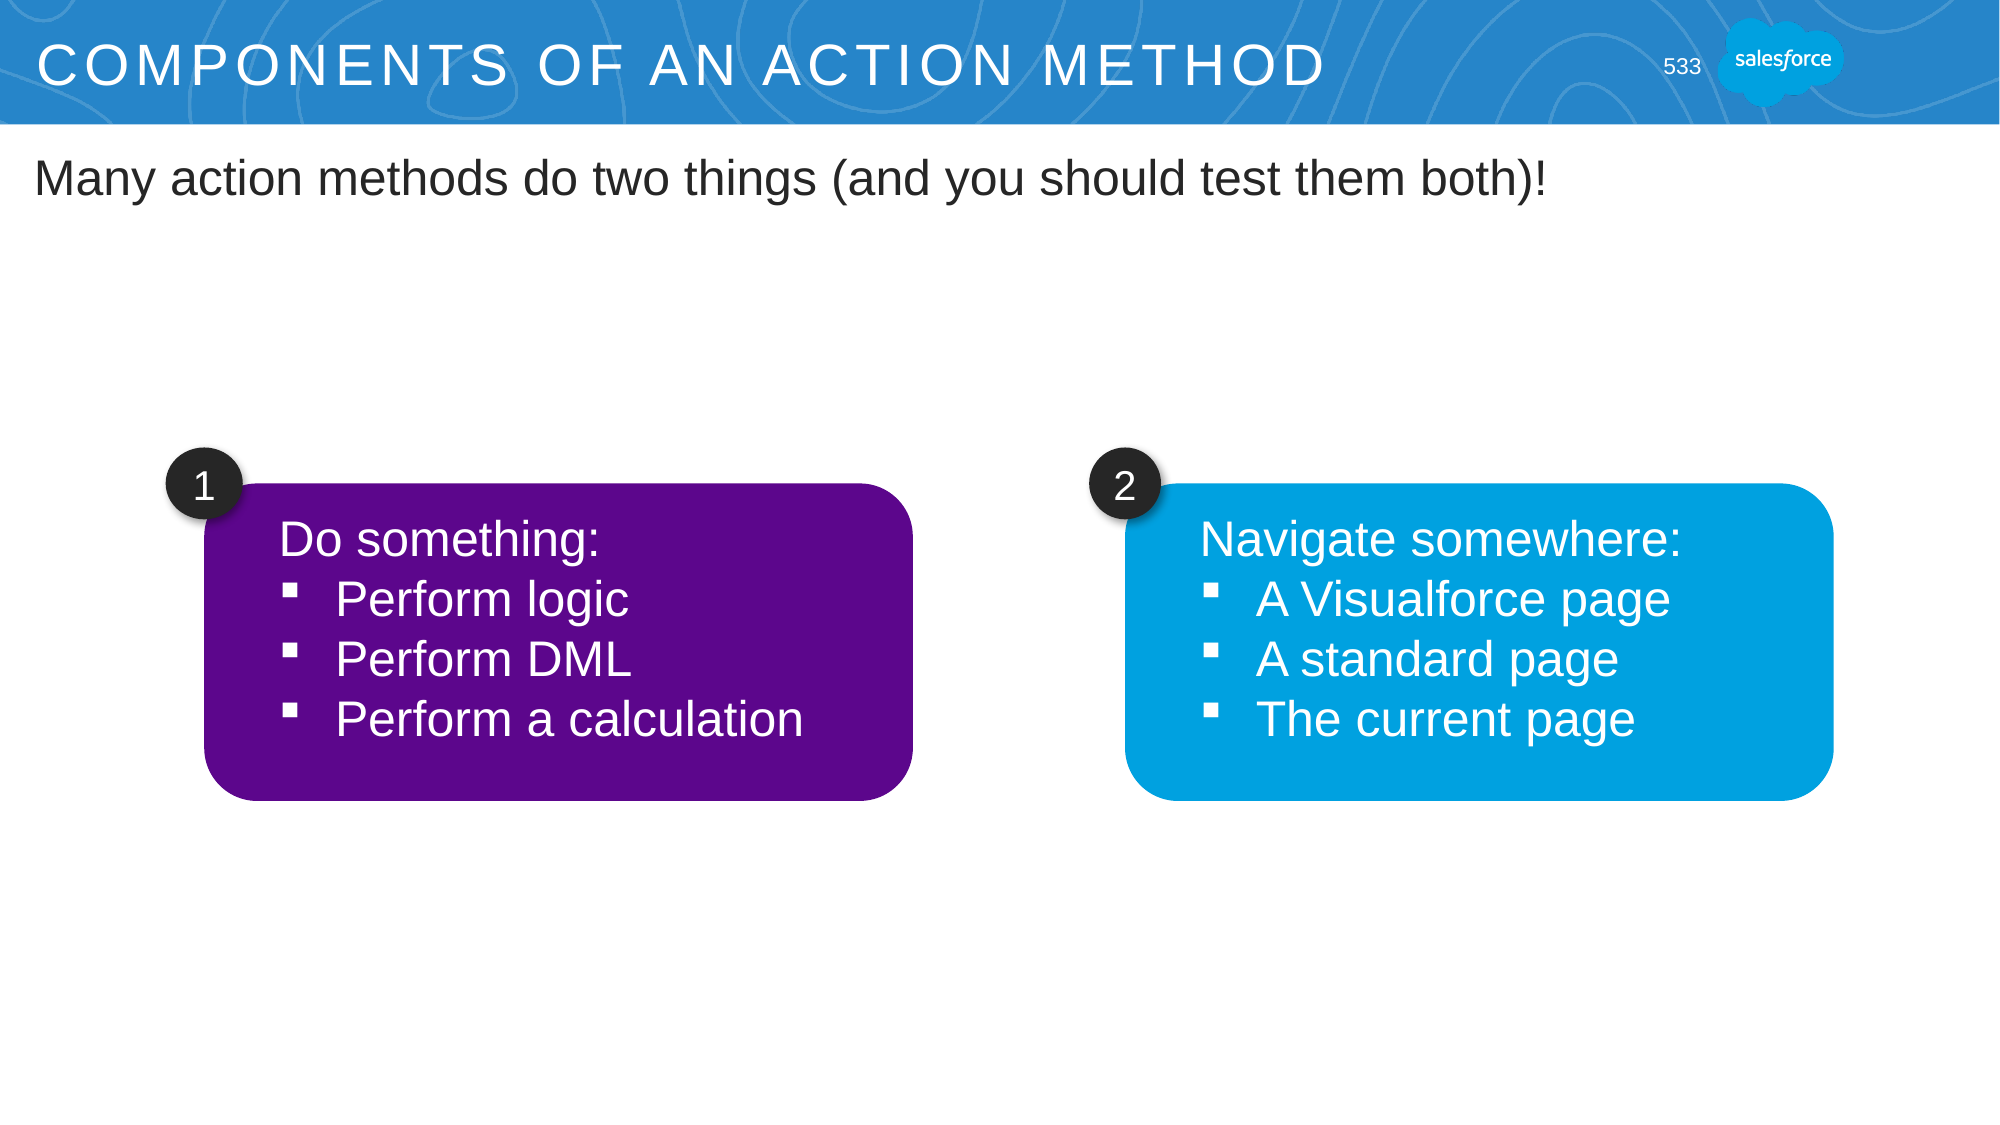

# Components of an Action Method
533
Many action methods do two things (and you should test them both)!
1
Do something:
Perform logic
Perform DML
Perform a calculation
2
Navigate somewhere:
A Visualforce page
A standard page
The current page